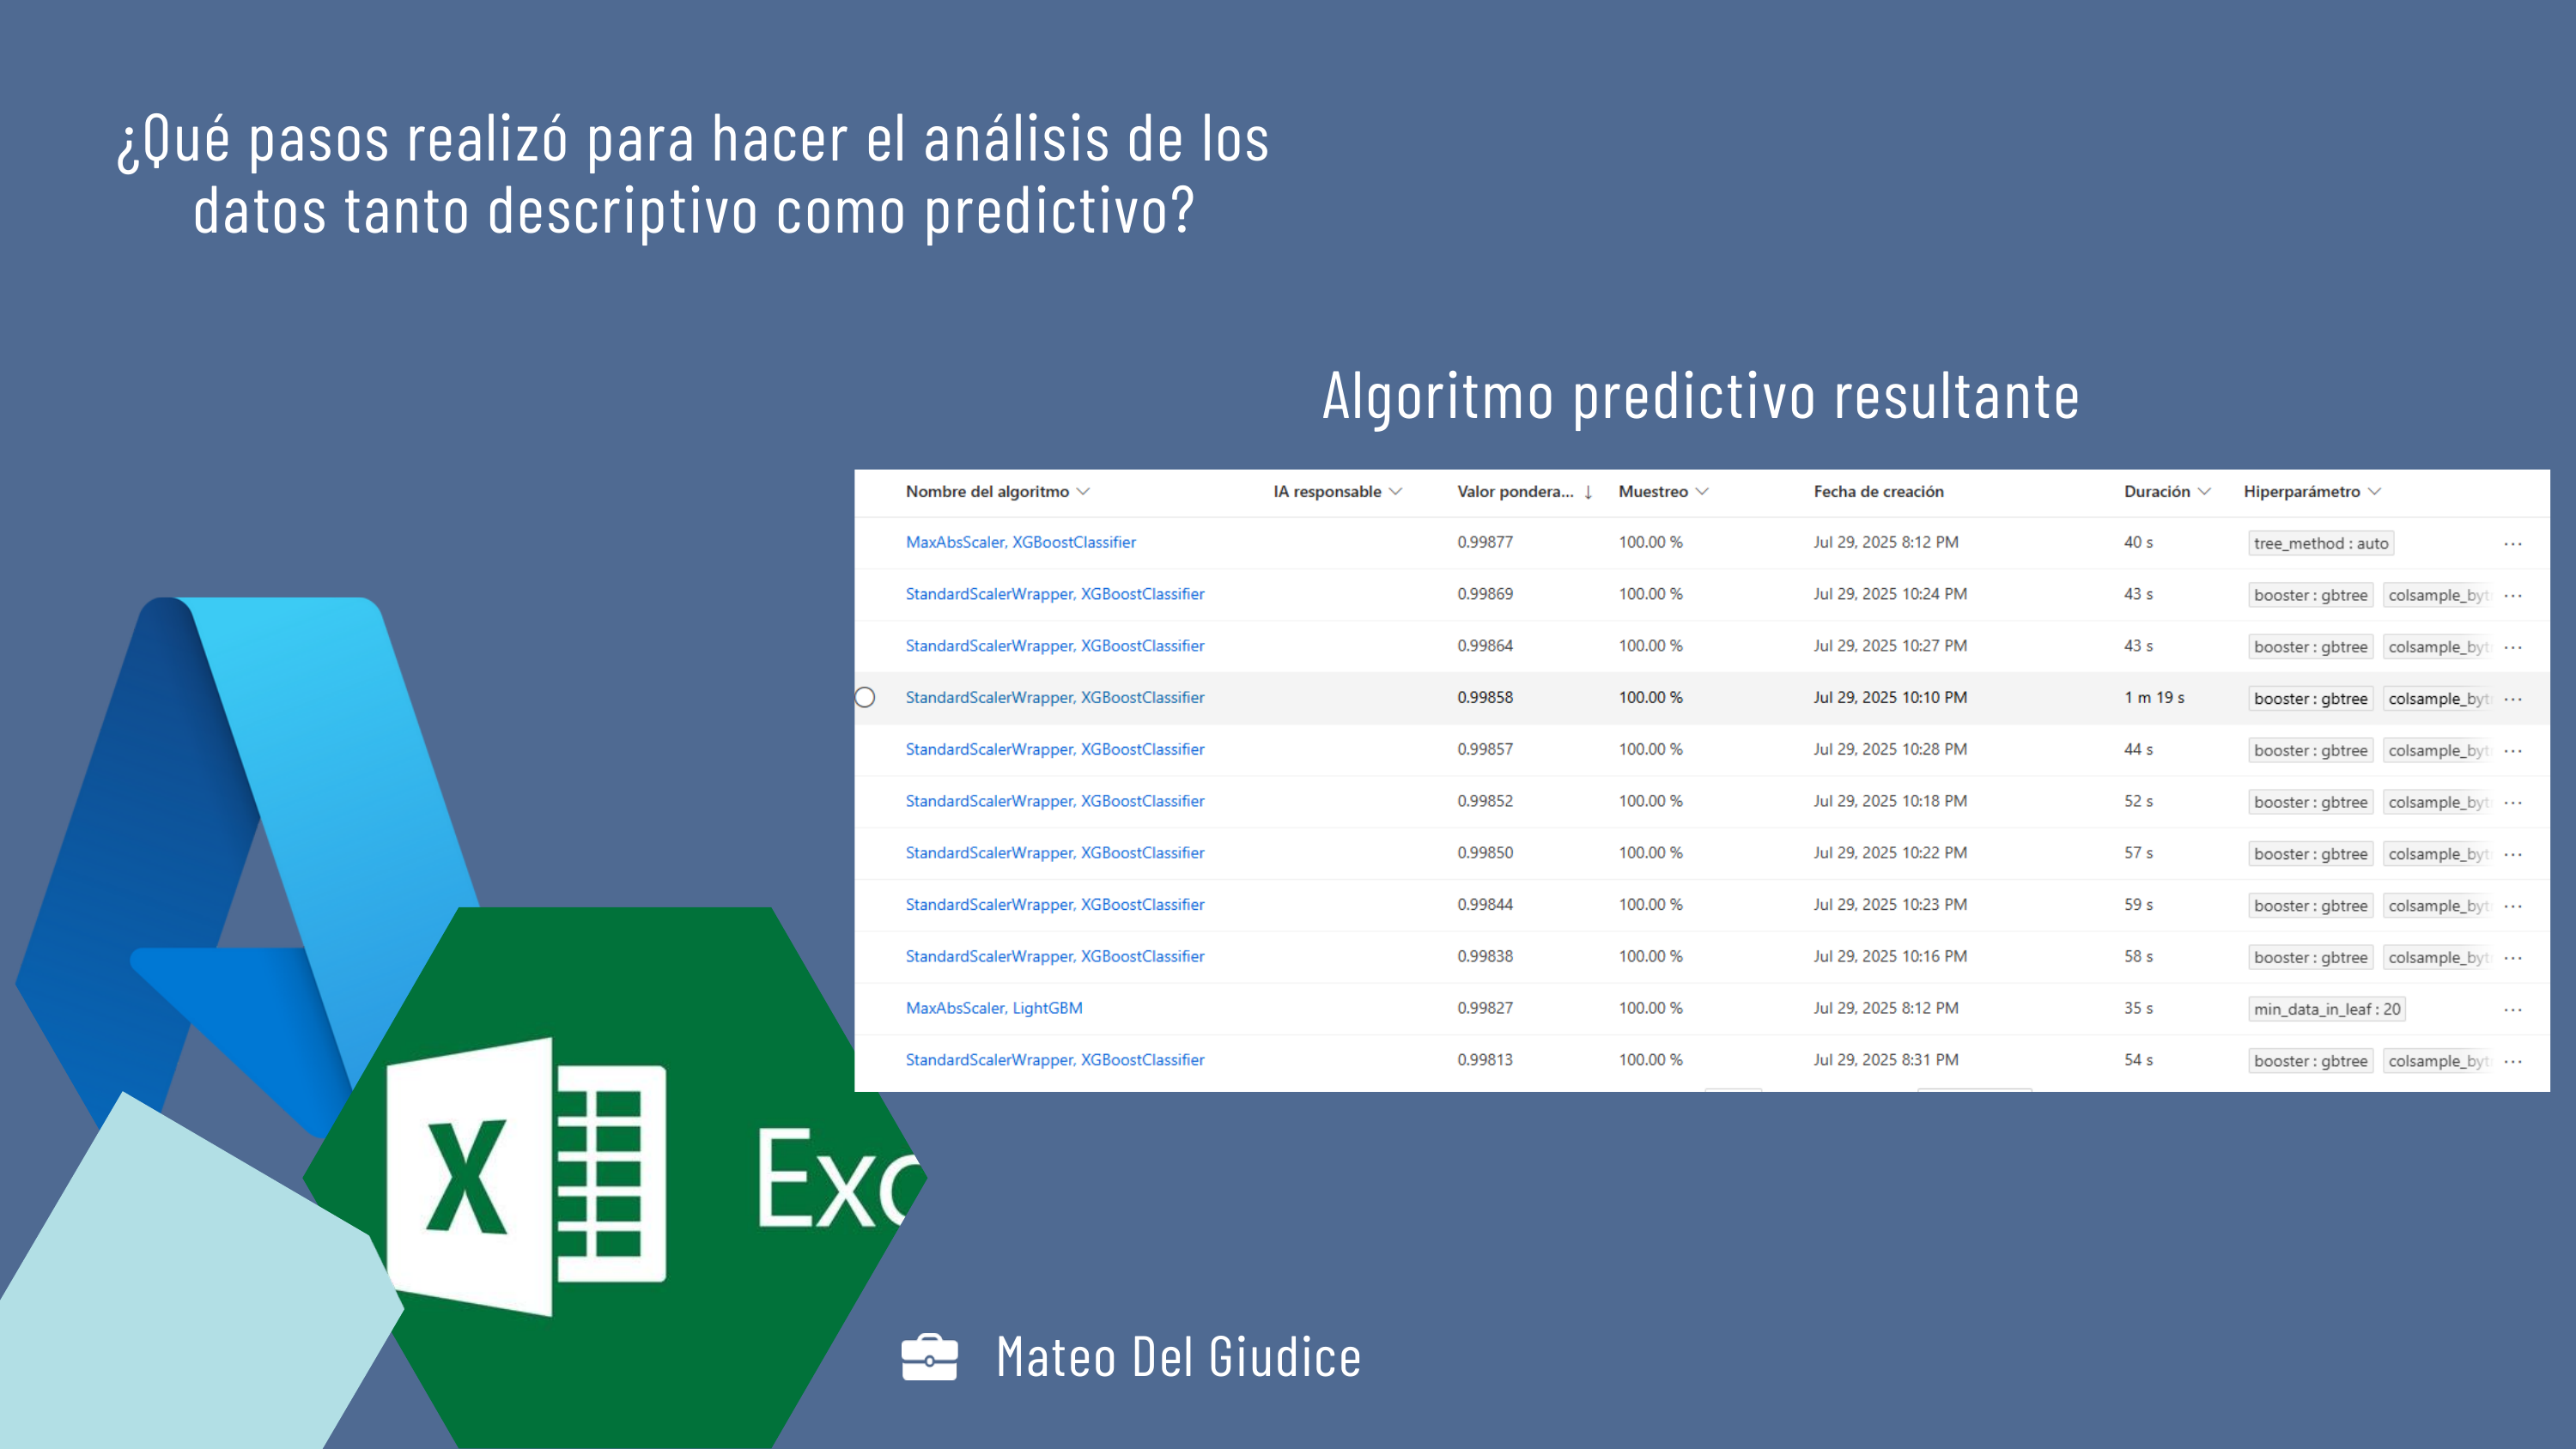

¿Qué pasos realizó para hacer el análisis de los datos tanto descriptivo como predictivo?
Algoritmo predictivo resultante

Mateo Del Giudice